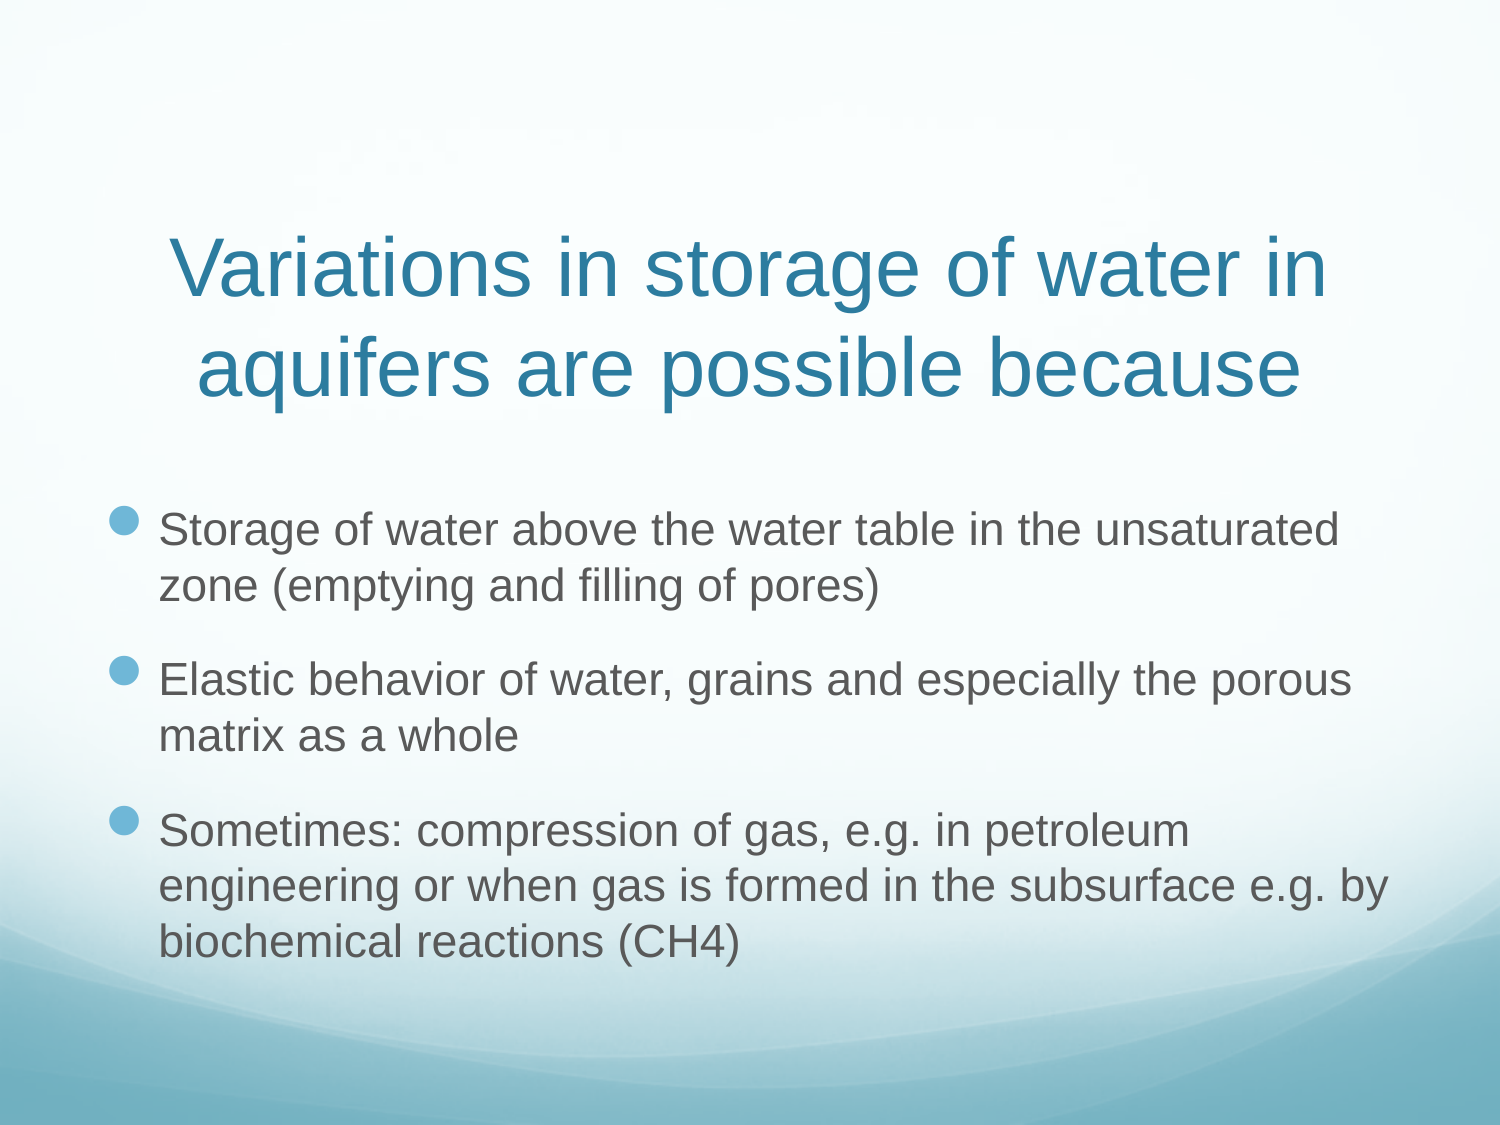

# Variations in storage of water in aquifers are possible because
Storage of water above the water table in the unsaturated zone (emptying and filling of pores)
Elastic behavior of water, grains and especially the porous matrix as a whole
Sometimes: compression of gas, e.g. in petroleum engineering or when gas is formed in the subsurface e.g. by biochemical reactions (CH4)